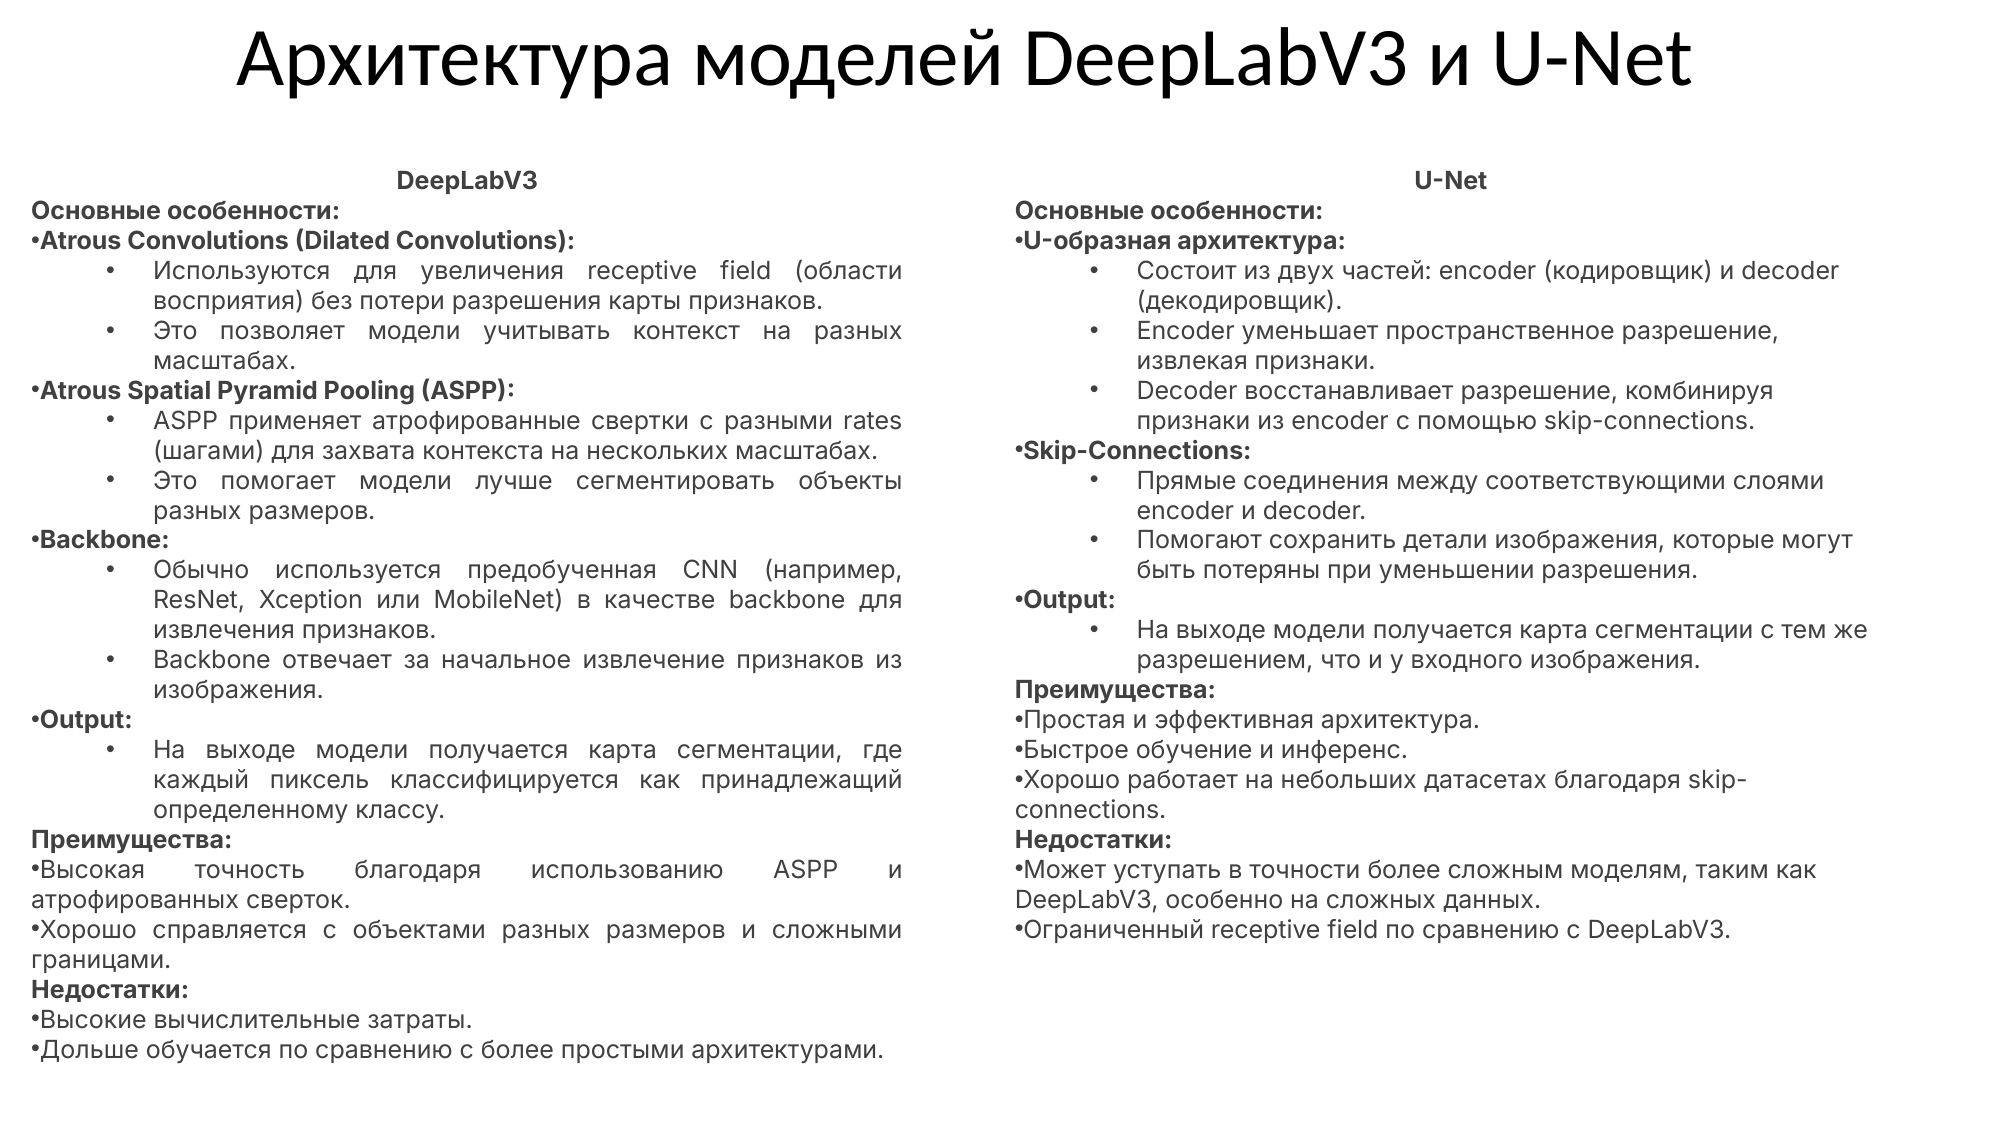

# Архитектура моделей DeepLabV3 и U-Net
DeepLabV3
Основные особенности:
Atrous Convolutions (Dilated Convolutions):
Используются для увеличения receptive field (области восприятия) без потери разрешения карты признаков.
Это позволяет модели учитывать контекст на разных масштабах.
Atrous Spatial Pyramid Pooling (ASPP):
ASPP применяет атрофированные свертки с разными rates (шагами) для захвата контекста на нескольких масштабах.
Это помогает модели лучше сегментировать объекты разных размеров.
Backbone:
Обычно используется предобученная CNN (например, ResNet, Xception или MobileNet) в качестве backbone для извлечения признаков.
Backbone отвечает за начальное извлечение признаков из изображения.
Output:
На выходе модели получается карта сегментации, где каждый пиксель классифицируется как принадлежащий определенному классу.
Преимущества:
Высокая точность благодаря использованию ASPP и атрофированных сверток.
Хорошо справляется с объектами разных размеров и сложными границами.
Недостатки:
Высокие вычислительные затраты.
Дольше обучается по сравнению с более простыми архитектурами.
U-Net
Основные особенности:
U-образная архитектура:
Состоит из двух частей: encoder (кодировщик) и decoder (декодировщик).
Encoder уменьшает пространственное разрешение, извлекая признаки.
Decoder восстанавливает разрешение, комбинируя признаки из encoder с помощью skip-connections.
Skip-Connections:
Прямые соединения между соответствующими слоями encoder и decoder.
Помогают сохранить детали изображения, которые могут быть потеряны при уменьшении разрешения.
Output:
На выходе модели получается карта сегментации с тем же разрешением, что и у входного изображения.
Преимущества:
Простая и эффективная архитектура.
Быстрое обучение и инференс.
Хорошо работает на небольших датасетах благодаря skip-connections.
Недостатки:
Может уступать в точности более сложным моделям, таким как DeepLabV3, особенно на сложных данных.
Ограниченный receptive field по сравнению с DeepLabV3.